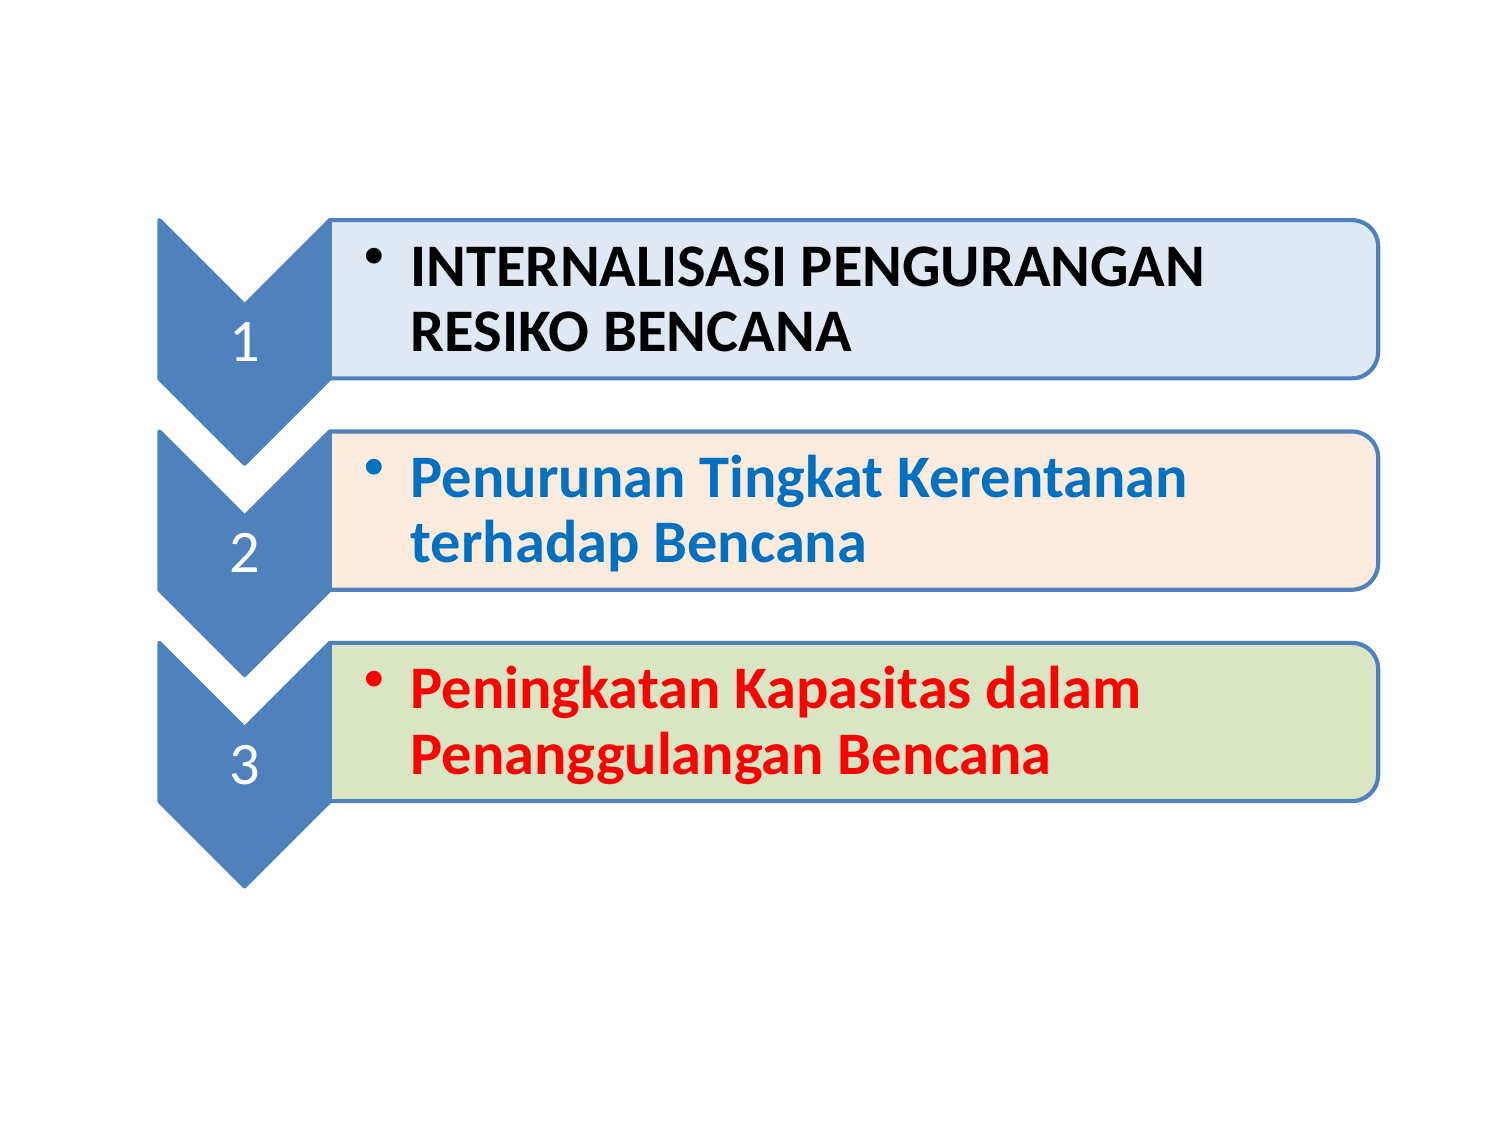

1
INTERNALISASI PENGURANGAN RESIKO BENCANA
2
Penurunan Tingkat Kerentanan terhadap Bencana
3
Peningkatan Kapasitas dalam Penanggulangan Bencana